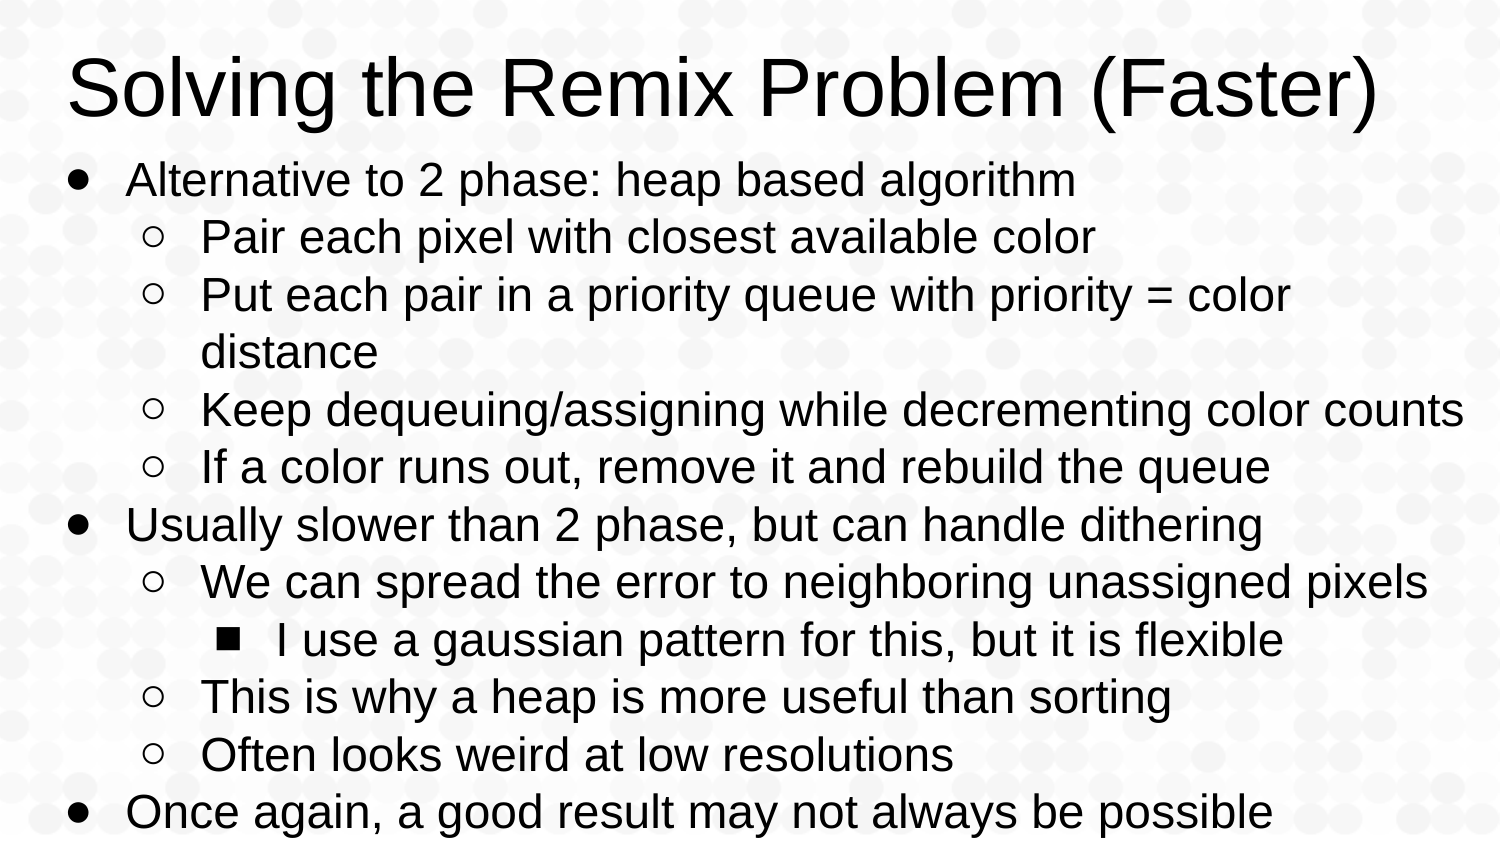

# Solving the Remix Problem (Faster)
Alternative to 2 phase: heap based algorithm
Pair each pixel with closest available color
Put each pair in a priority queue with priority = color distance
Keep dequeuing/assigning while decrementing color counts
If a color runs out, remove it and rebuild the queue
Usually slower than 2 phase, but can handle dithering
We can spread the error to neighboring unassigned pixels
I use a gaussian pattern for this, but it is flexible
This is why a heap is more useful than sorting
Often looks weird at low resolutions
Once again, a good result may not always be possible